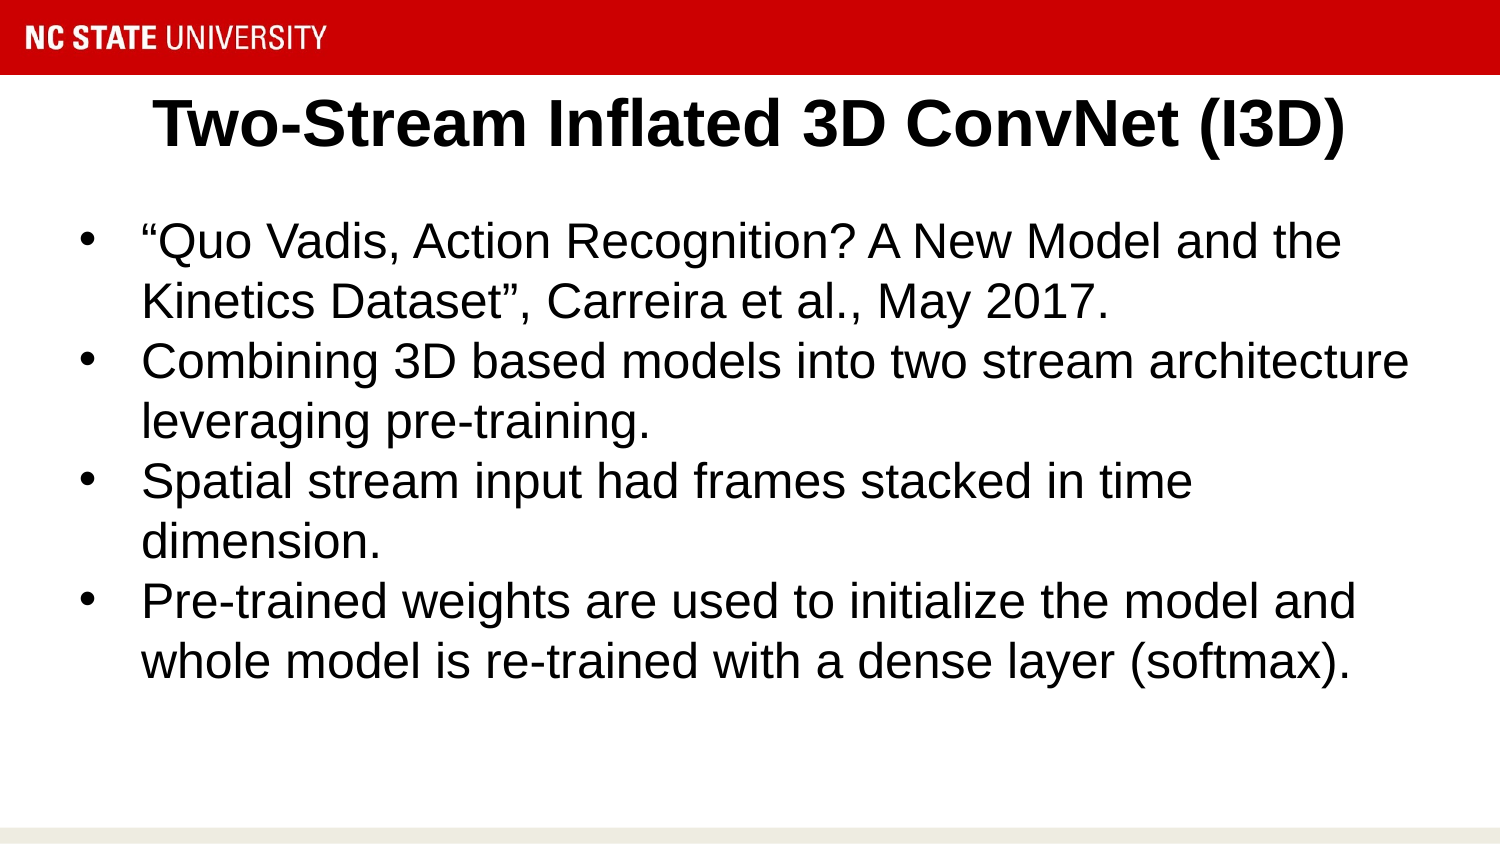

# Two-Stream Inflated 3D ConvNet (I3D)
“Quo Vadis, Action Recognition? A New Model and the Kinetics Dataset”, Carreira et al., May 2017.
Combining 3D based models into two stream architecture leveraging pre-training.
Spatial stream input had frames stacked in time dimension.
Pre-trained weights are used to initialize the model and whole model is re-trained with a dense layer (softmax).